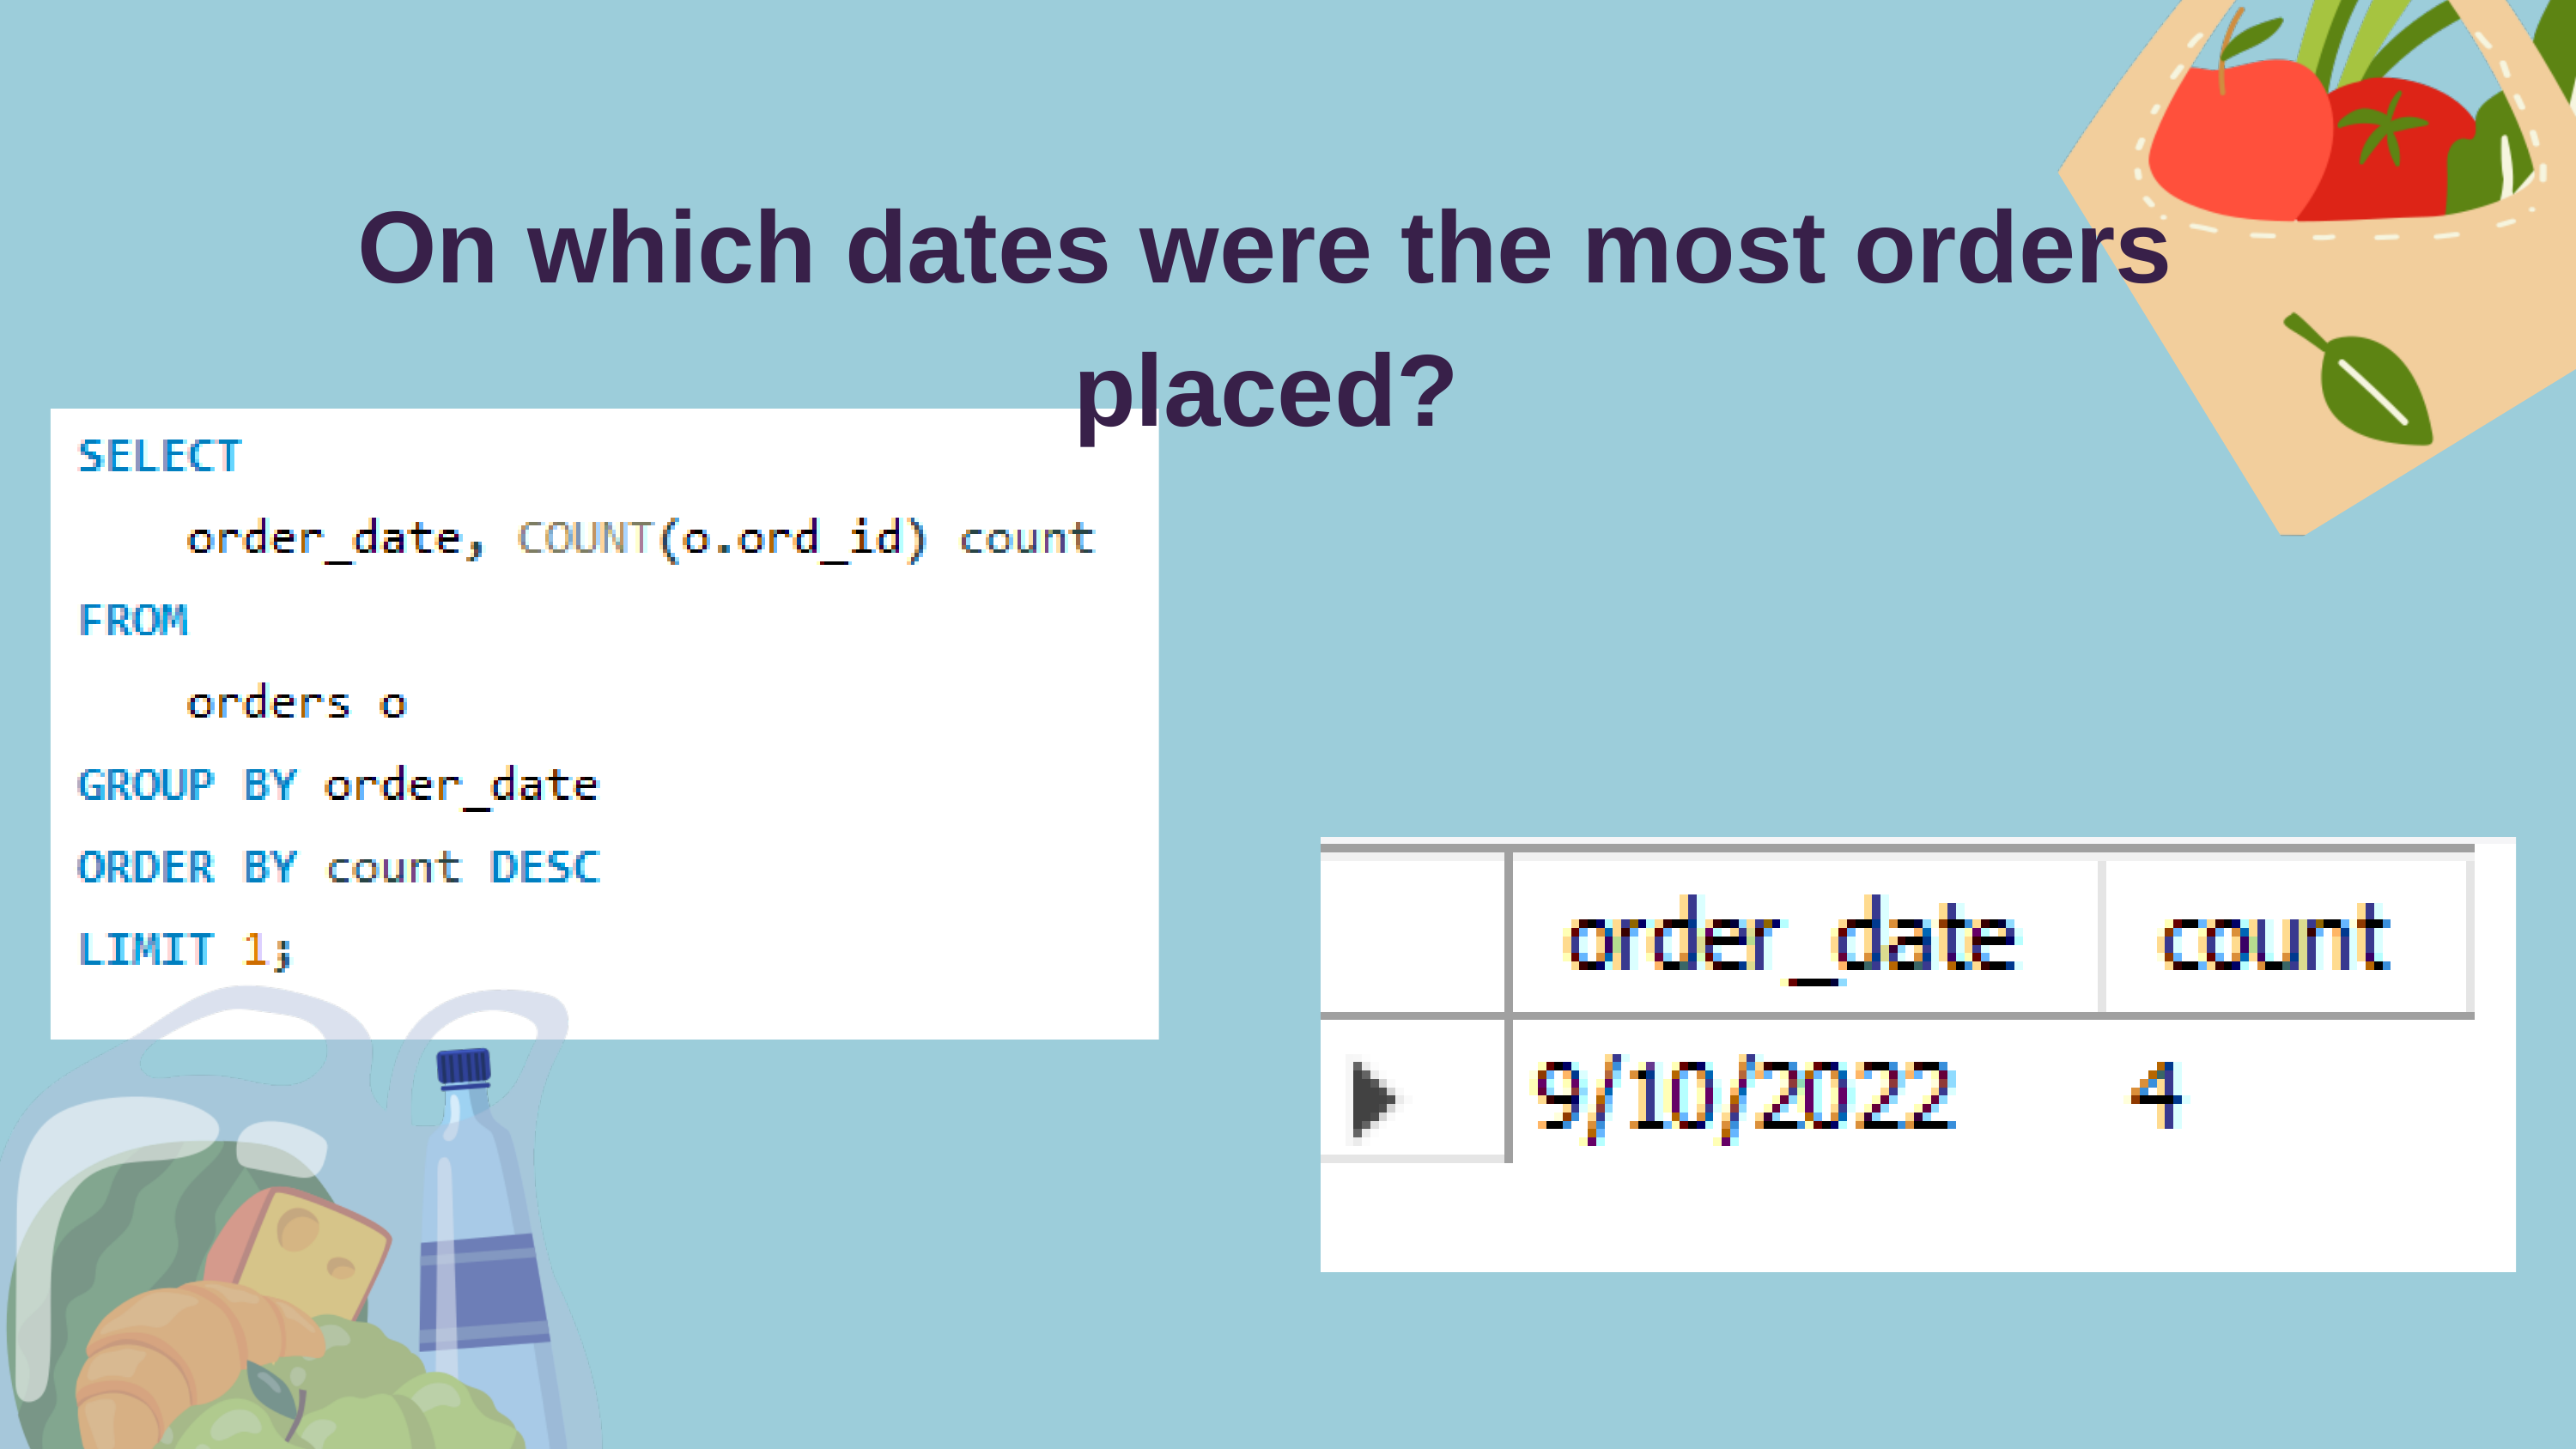

On which dates were the most orders placed?